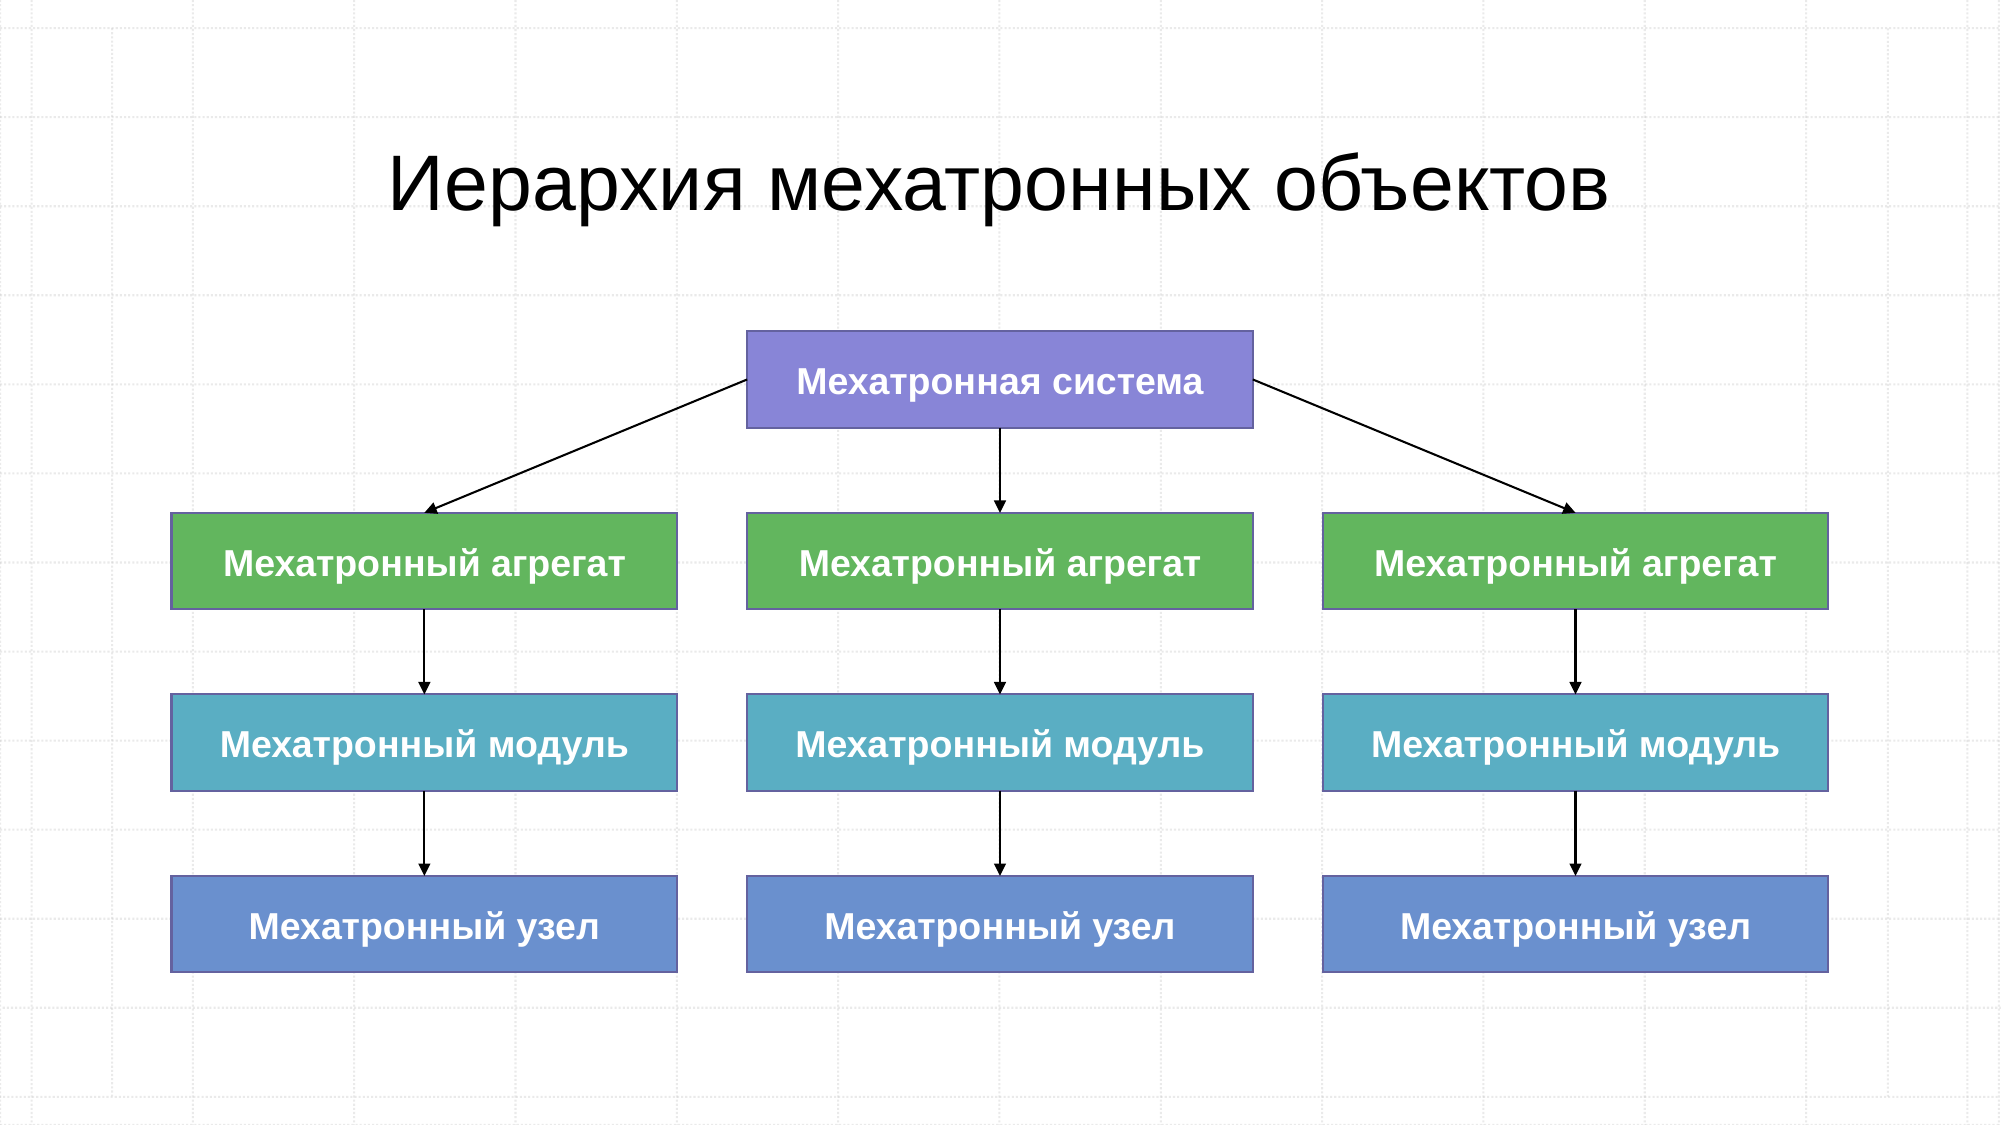

Иерархия мехатронных объектов
Мехатронная система
Мехатронный агрегат
Мехатронный агрегат
Мехатронный агрегат
Мехатронный модуль
Мехатронный модуль
Мехатронный модуль
Мехатронный узел
Мехатронный узел
Мехатронный узел